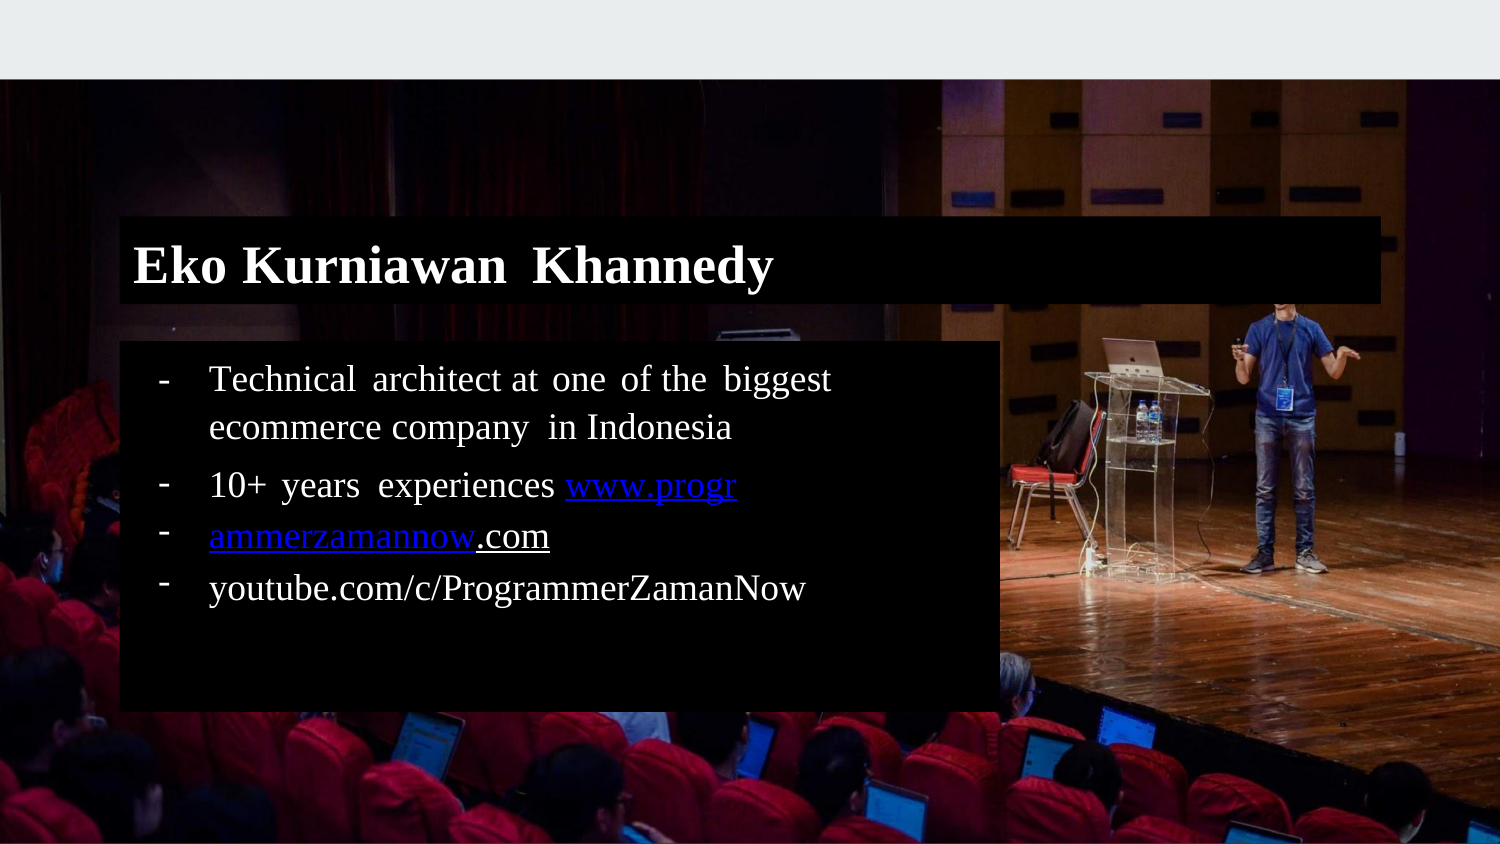

Eko Kurniawan Khannedy

-
Technical architect at one of the biggest
ecommerce company in Indonesia
10+ years experiences www.programmerzamannow.com youtube.com/c/ProgrammerZamanNow
-
-
-